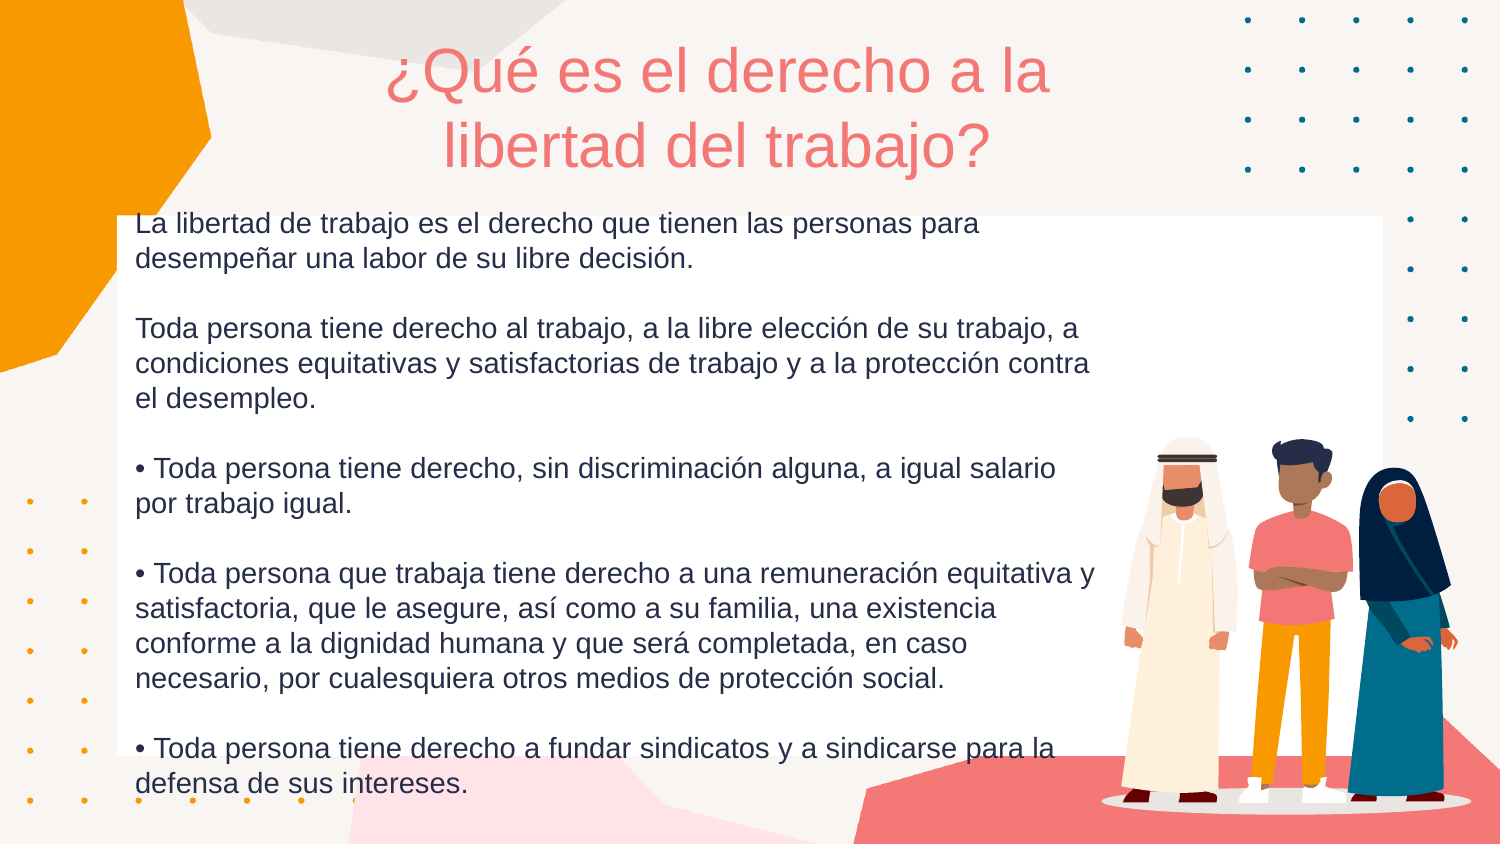

# ¿Qué es el derecho a la libertad del trabajo?

La libertad de trabajo es el derecho que tienen las personas para desempeñar una labor de su libre decisión.

Toda persona tiene derecho al trabajo, a la libre elección de su trabajo, a condiciones equitativas y satisfactorias de trabajo y a la protección contra el desempleo.

• Toda persona tiene derecho, sin discriminación alguna, a igual salario por trabajo igual.

• Toda persona que trabaja tiene derecho a una remuneración equitativa y satisfactoria, que le asegure, así como a su familia, una existencia conforme a la dignidad humana y que será completada, en caso necesario, por cualesquiera otros medios de protección social.

• Toda persona tiene derecho a fundar sindicatos y a sindicarse para la defensa de sus intereses.